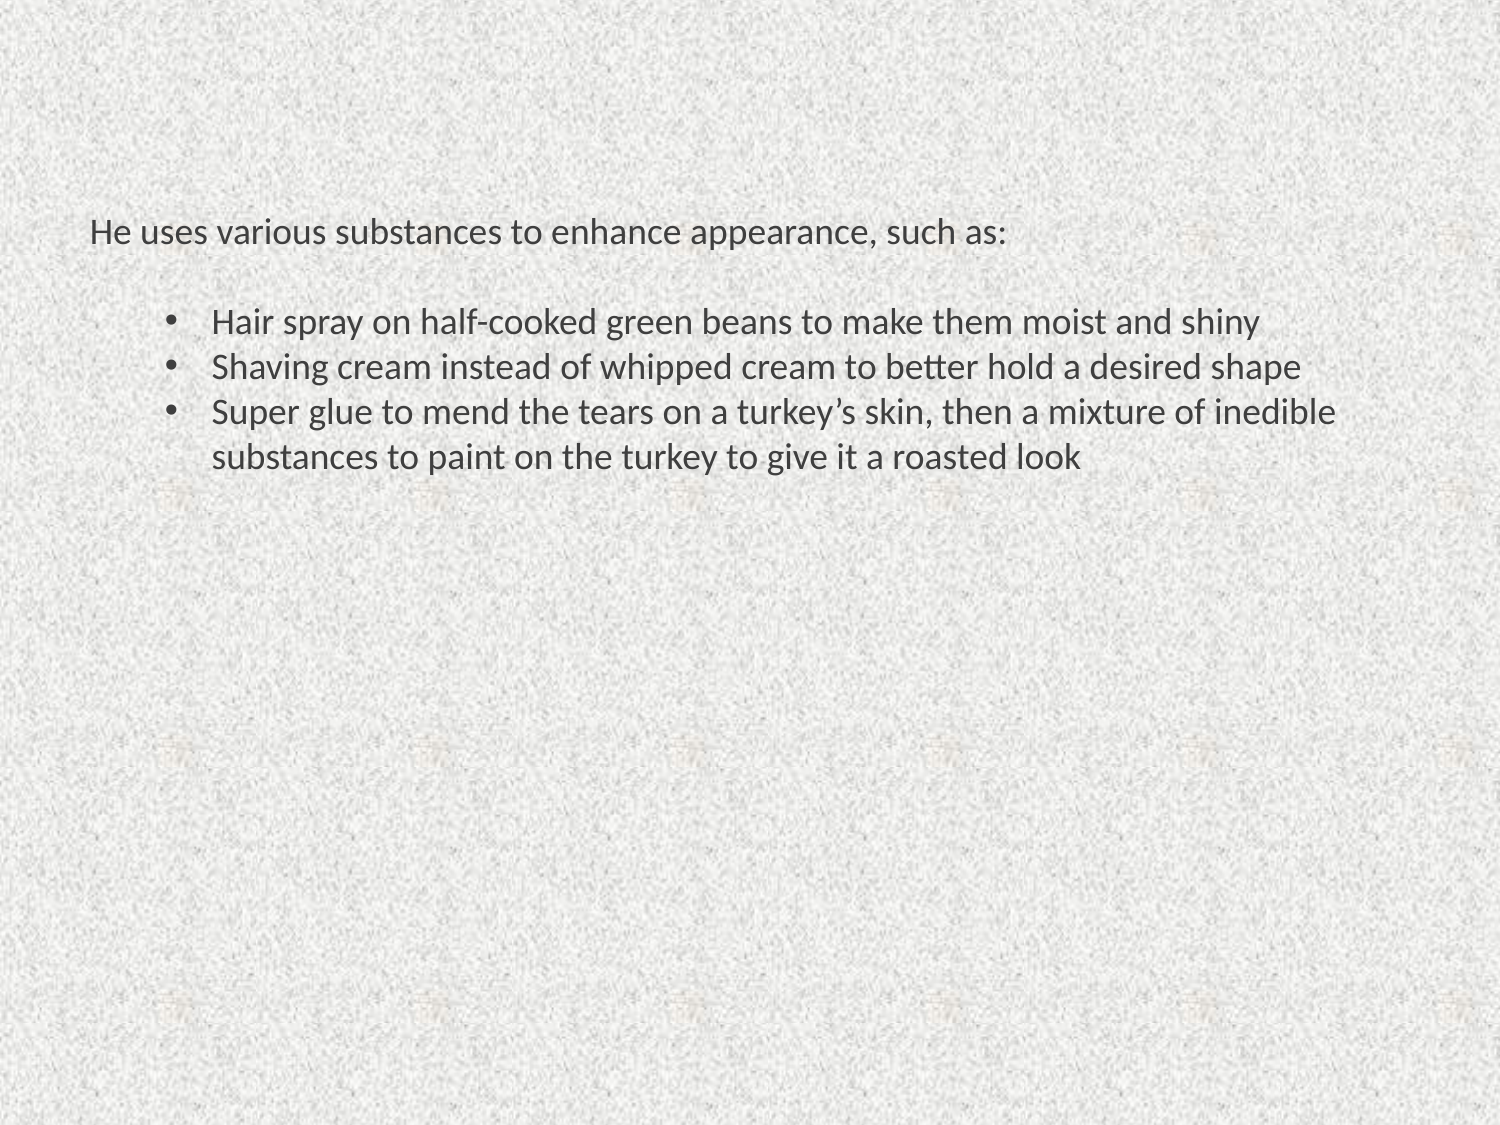

He uses various substances to enhance appearance, such as:

Hair spray on half-cooked green beans to make them moist and shiny
Shaving cream instead of whipped cream to better hold a desired shape
Super glue to mend the tears on a turkey’s skin, then a mixture of inedible substances to paint on the turkey to give it a roasted look